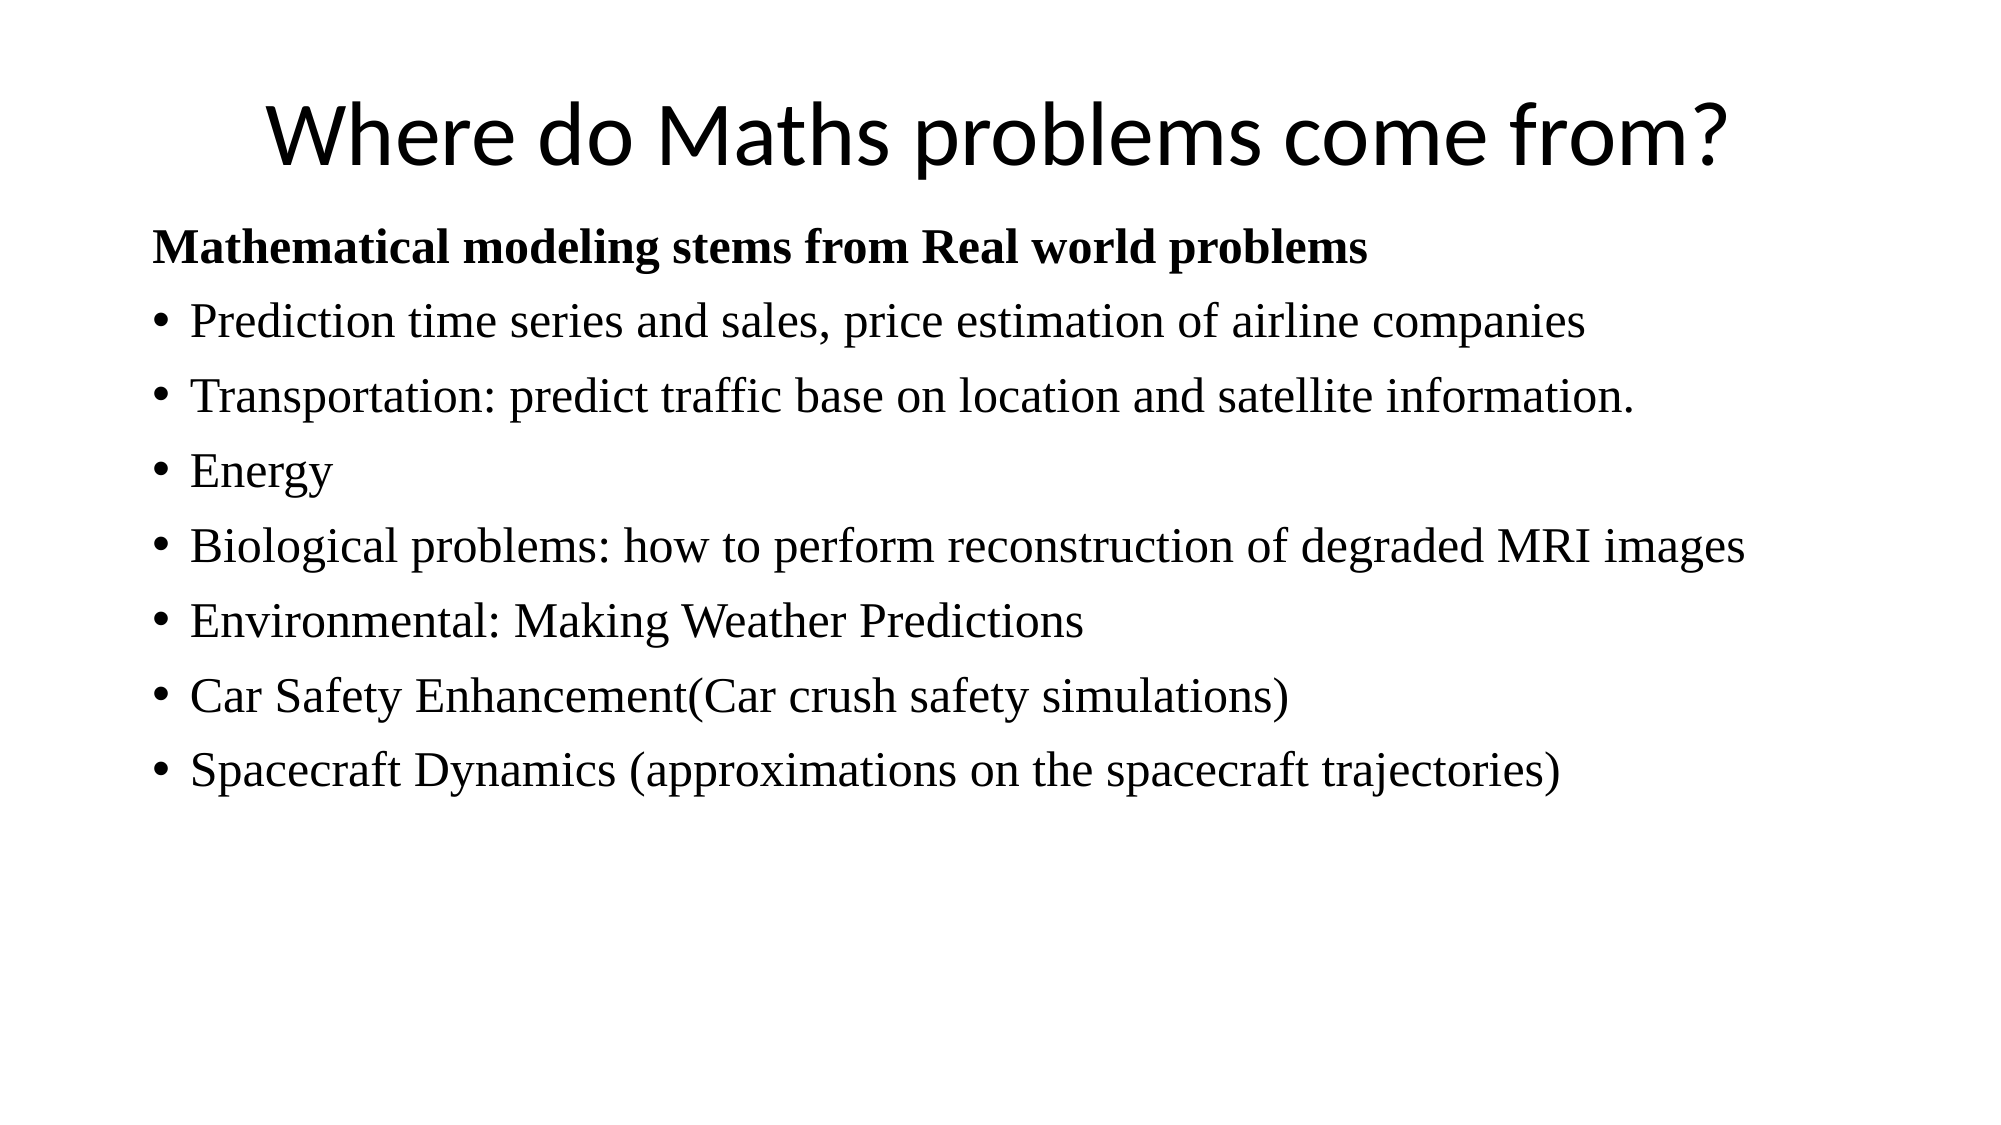

# Where do Maths problems come from?
Mathematical modeling stems from Real world problems
Prediction time series and sales, price estimation of airline companies
Transportation: predict traffic base on location and satellite information.
Energy
Biological problems: how to perform reconstruction of degraded MRI images
Environmental: Making Weather Predictions
Car Safety Enhancement(Car crush safety simulations)
Spacecraft Dynamics (approximations on the spacecraft trajectories)